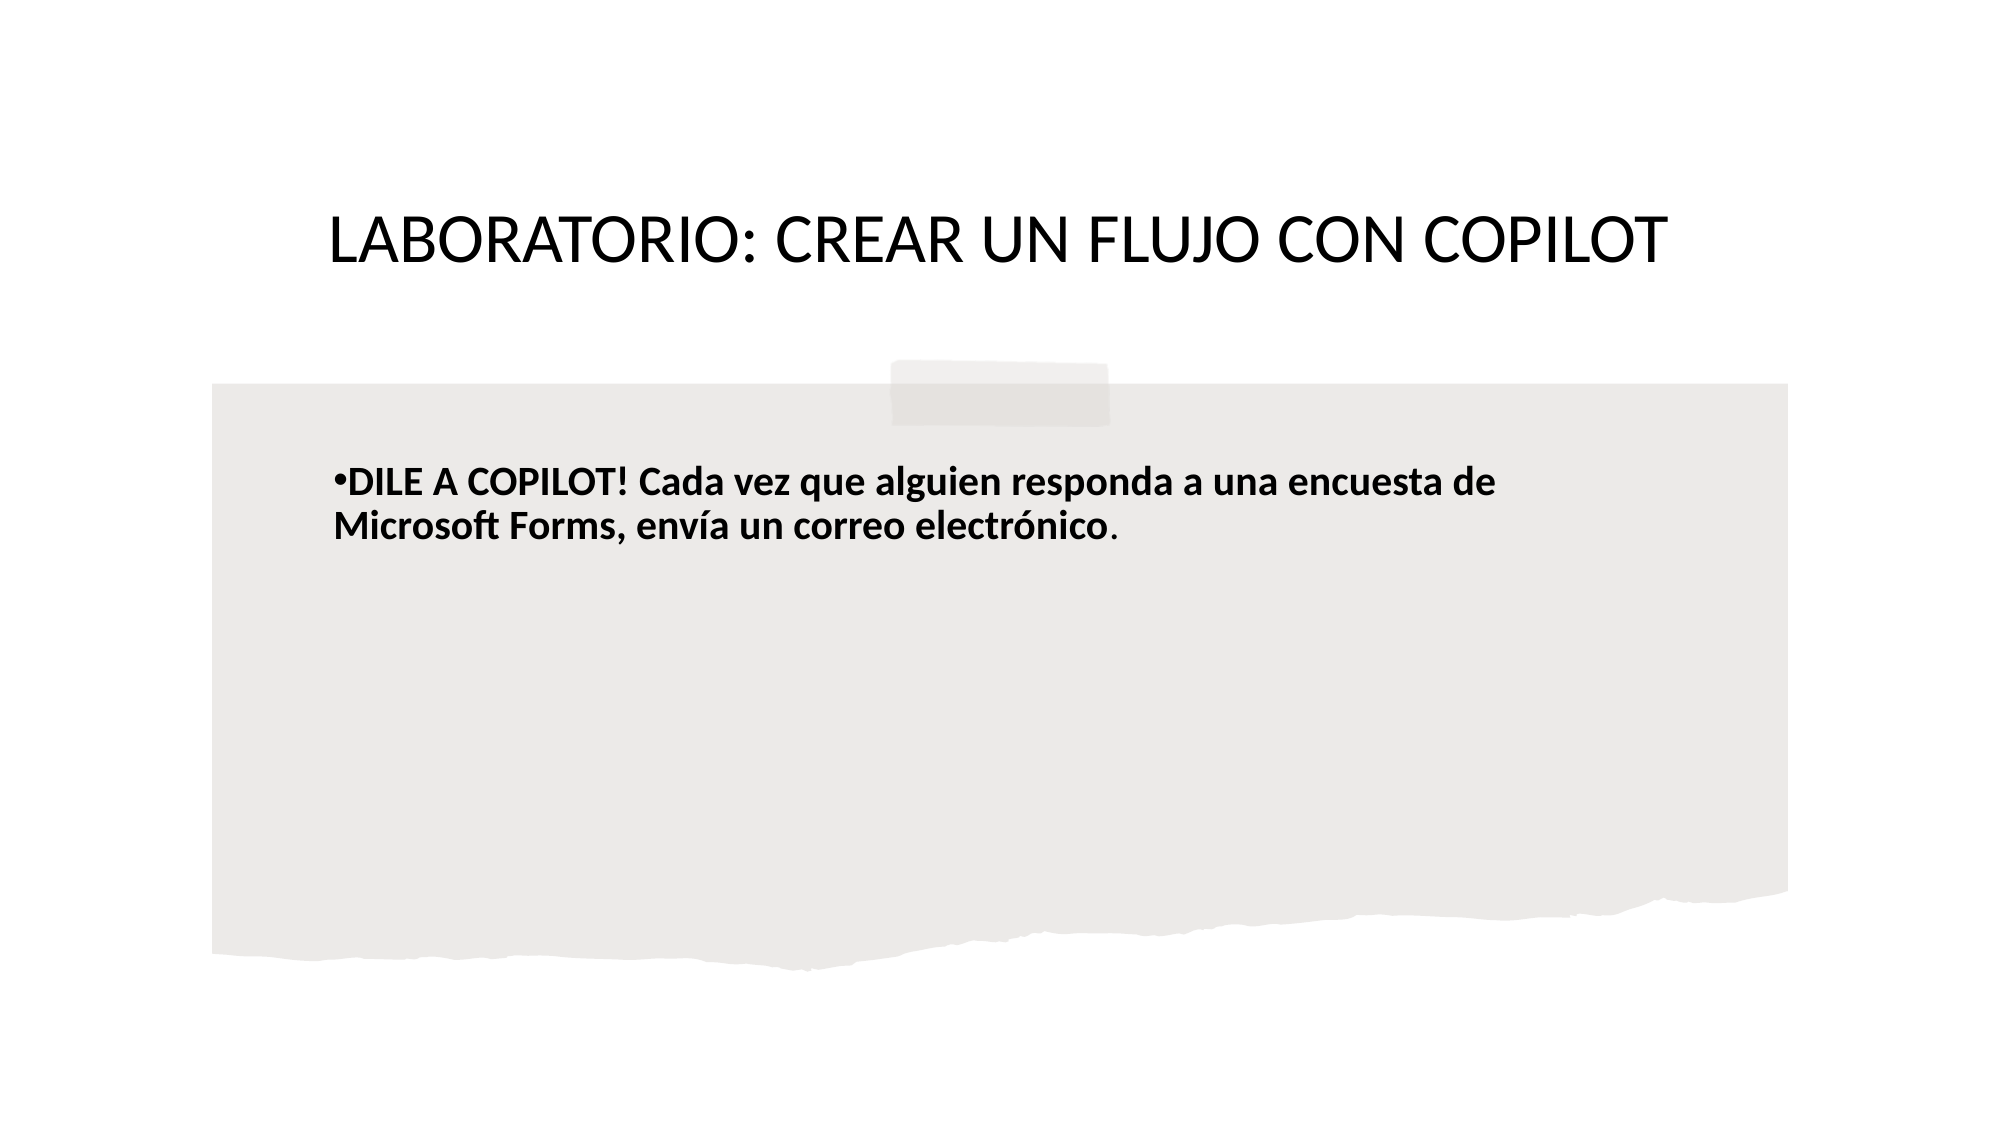

# LABORATORIO: CREAR UN FLUJO CON COPILOT

DILE A COPILOT! Cada vez que alguien responda a una encuesta de Microsoft Forms, envía un correo electrónico.